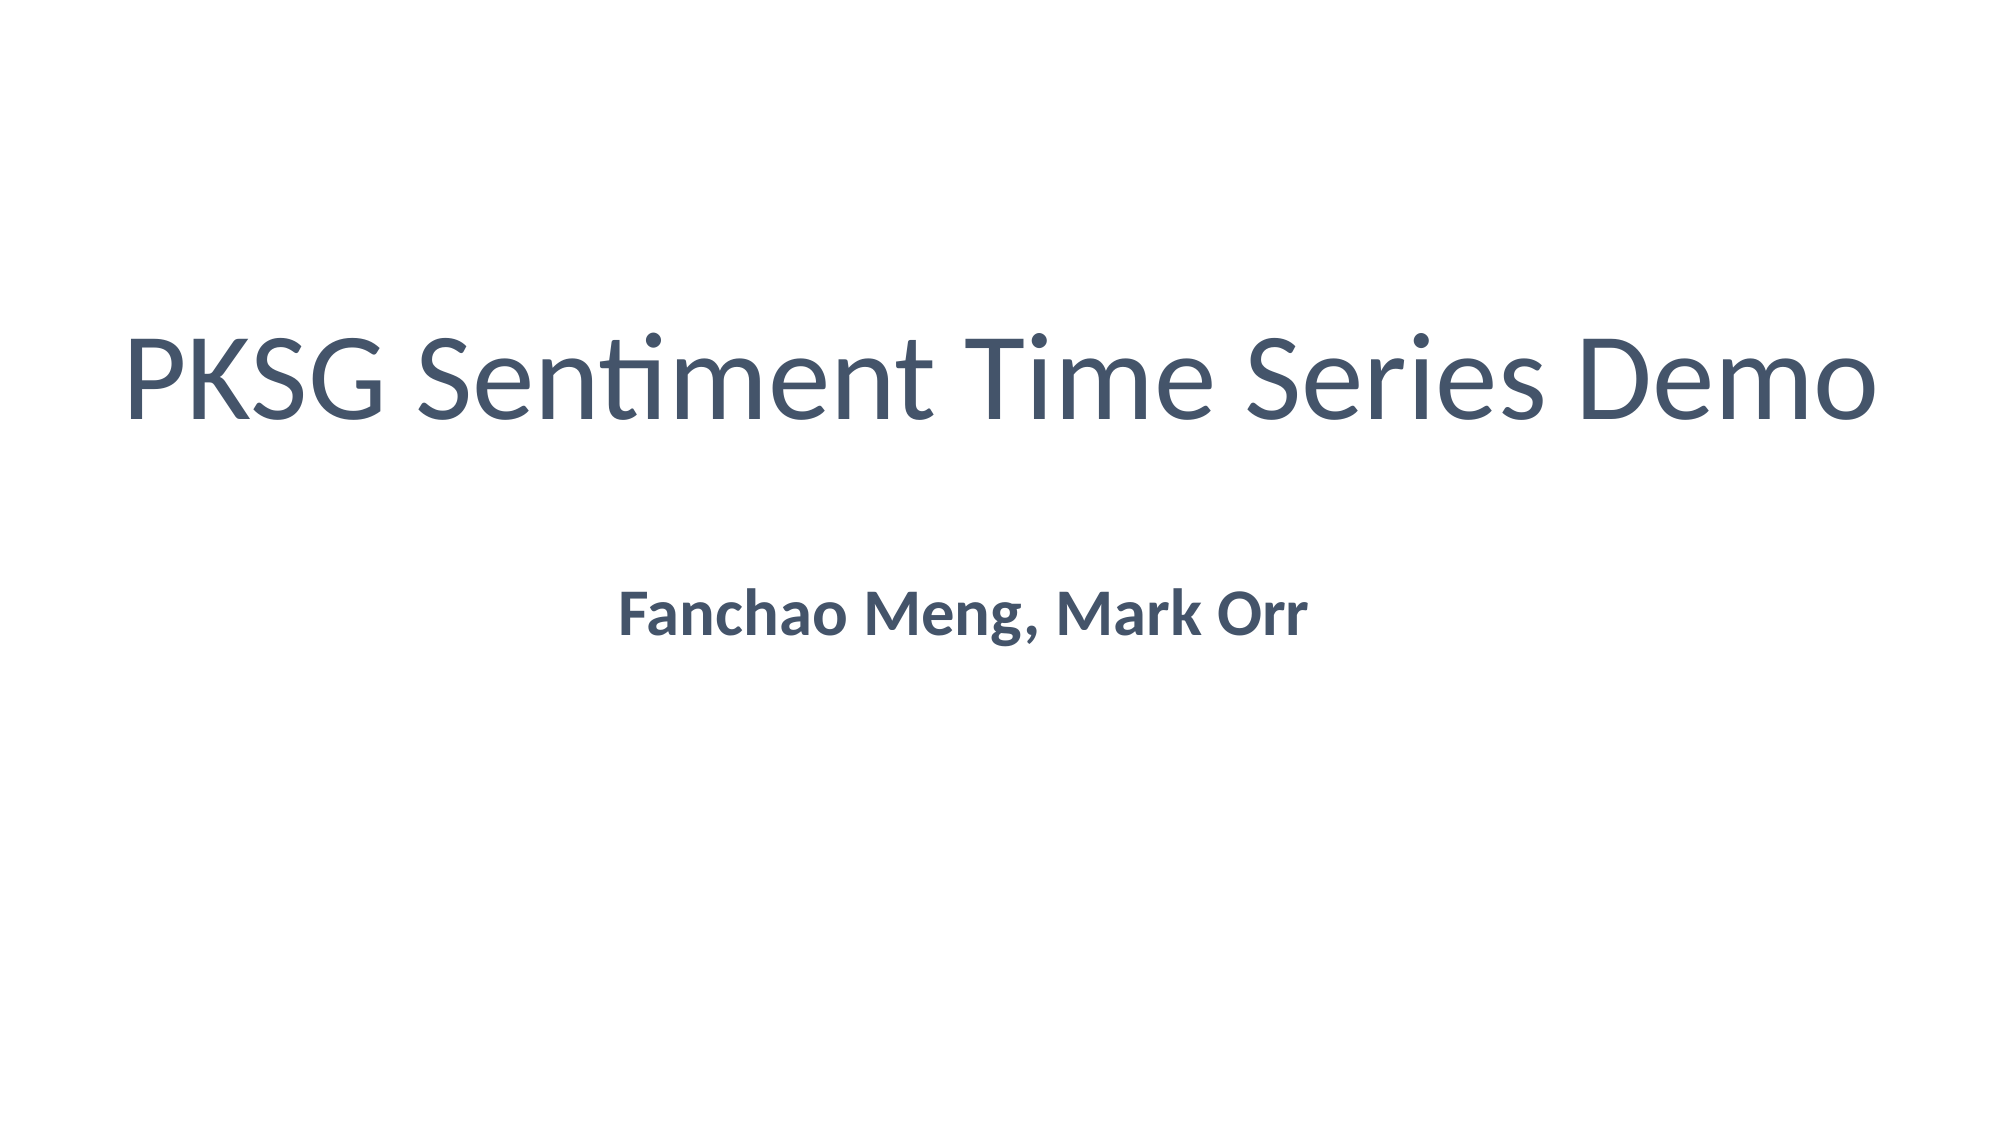

# PKSG Sentiment Time Series Demo
Fanchao Meng, Mark Orr